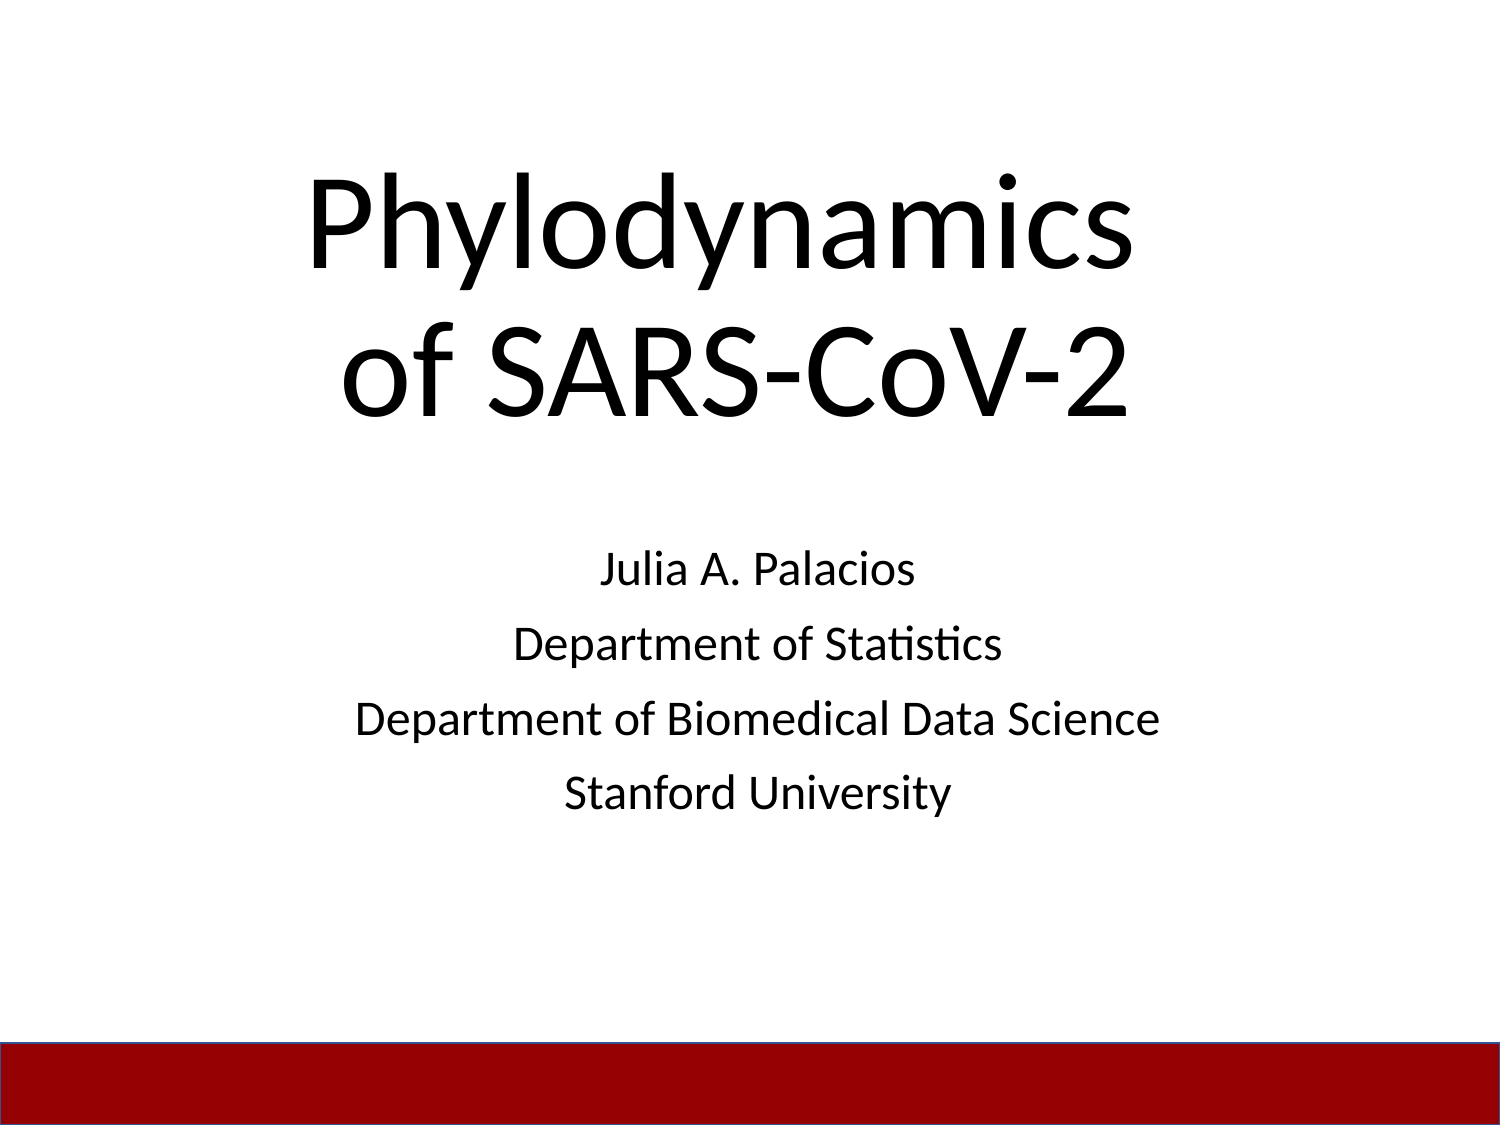

# Phylodynamics of SARS-CoV-2

Julia A. Palacios
Department of Statistics
Department of Biomedical Data Science
Stanford University